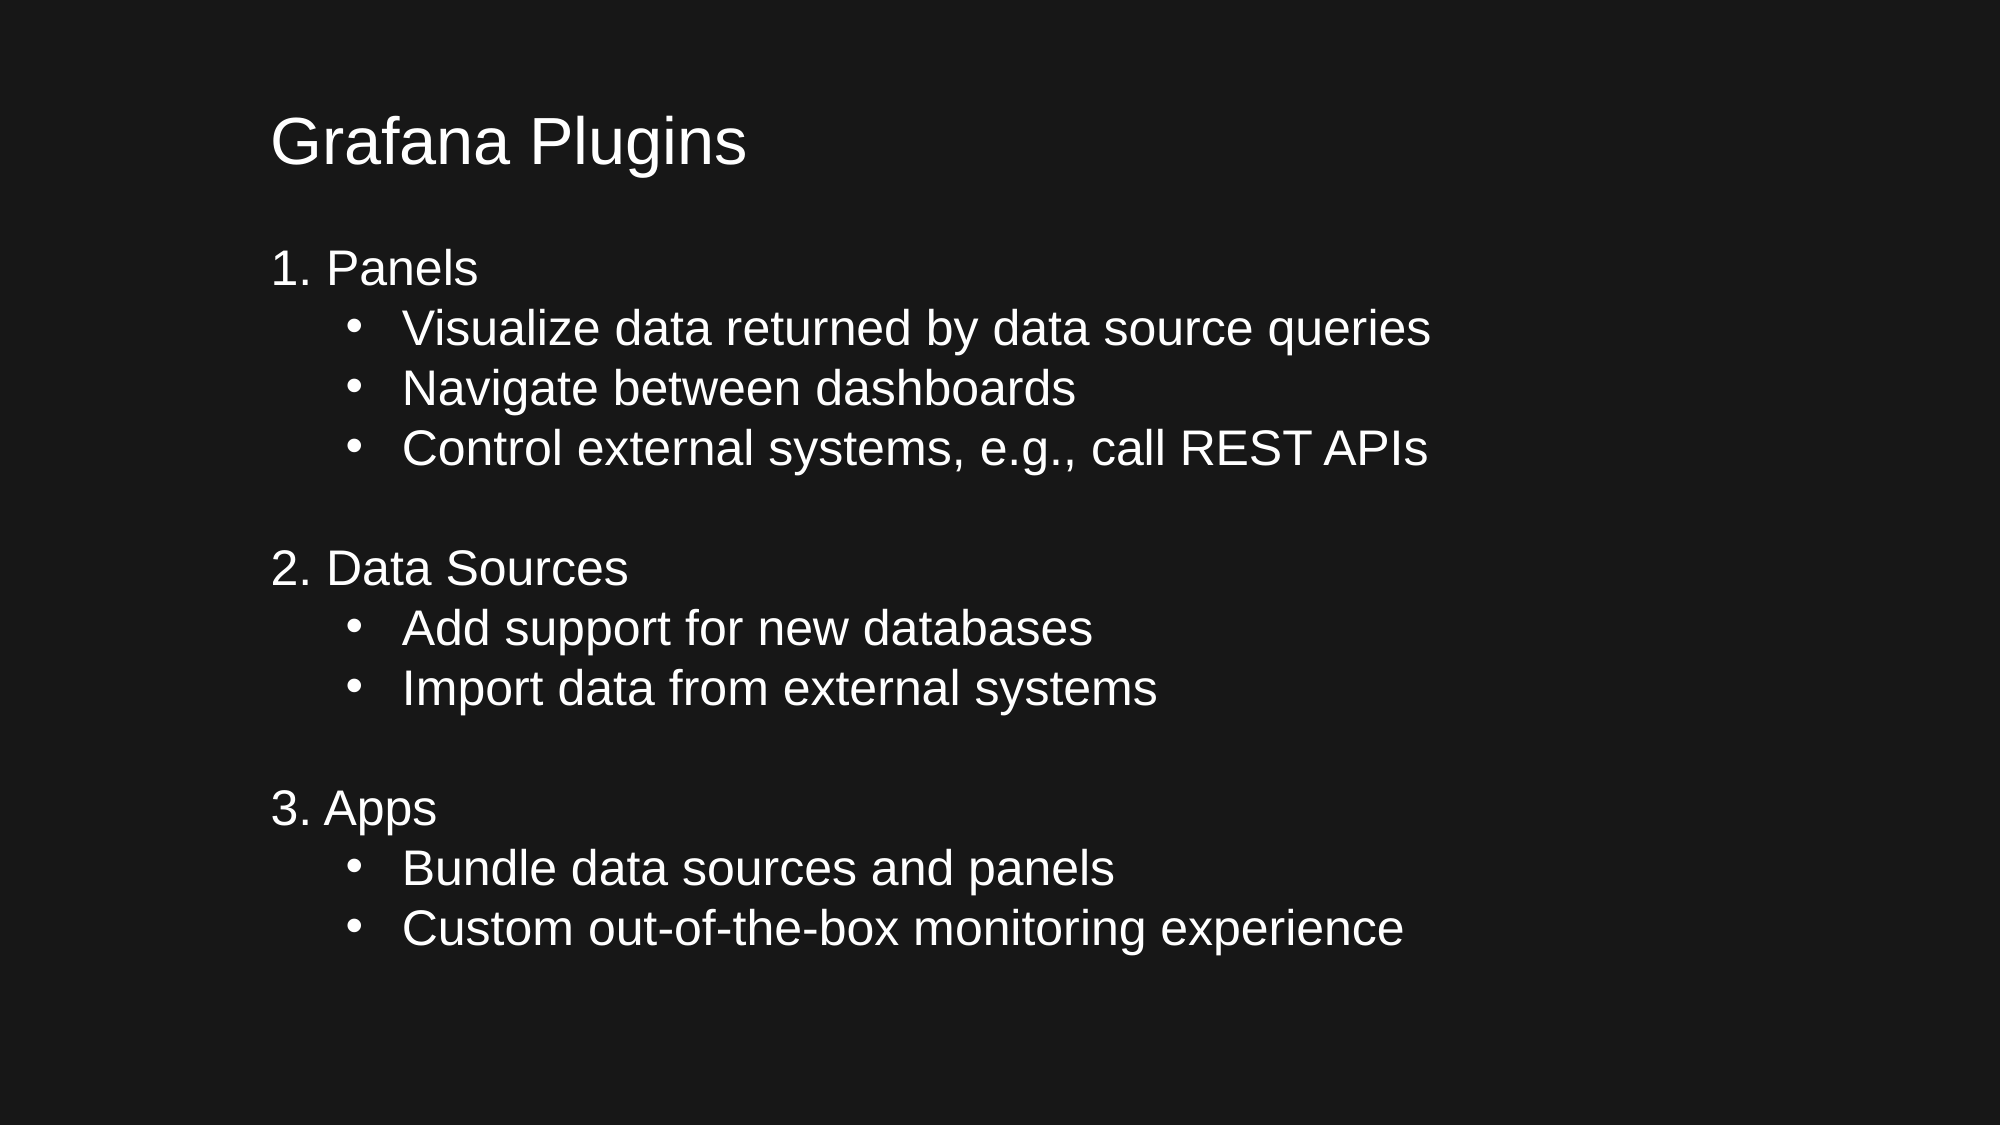

Grafana Plugins
1. Panels
Visualize data returned by data source queries
Navigate between dashboards
Control external systems, e.g., call REST APIs

2. Data Sources
Add support for new databases
Import data from external systems

3. Apps
Bundle data sources and panels
Custom out-of-the-box monitoring experience